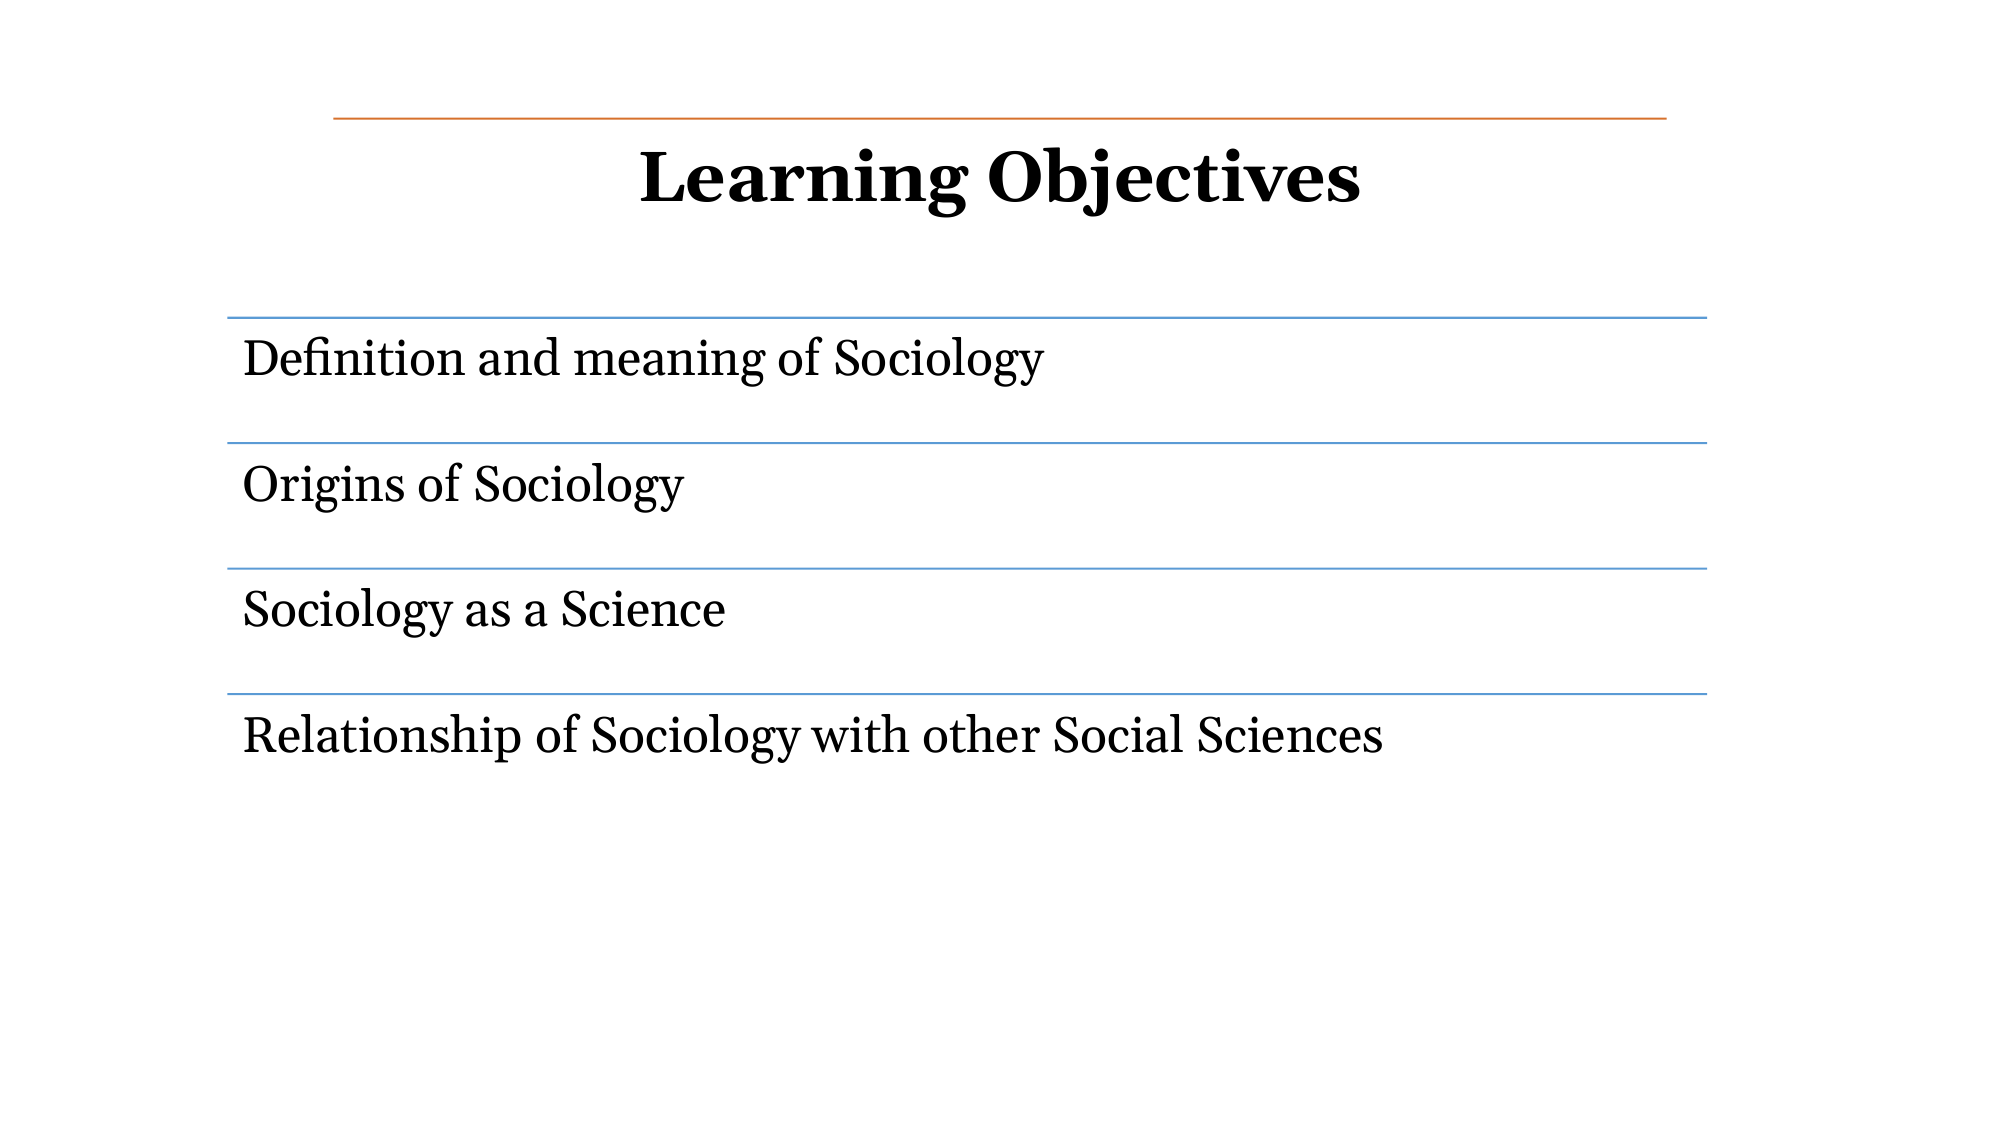

Learning Objectives
Definition and meaning of Sociology
Origins of Sociology
Sociology as a Science
Relationship of Sociology with other Social Sciences